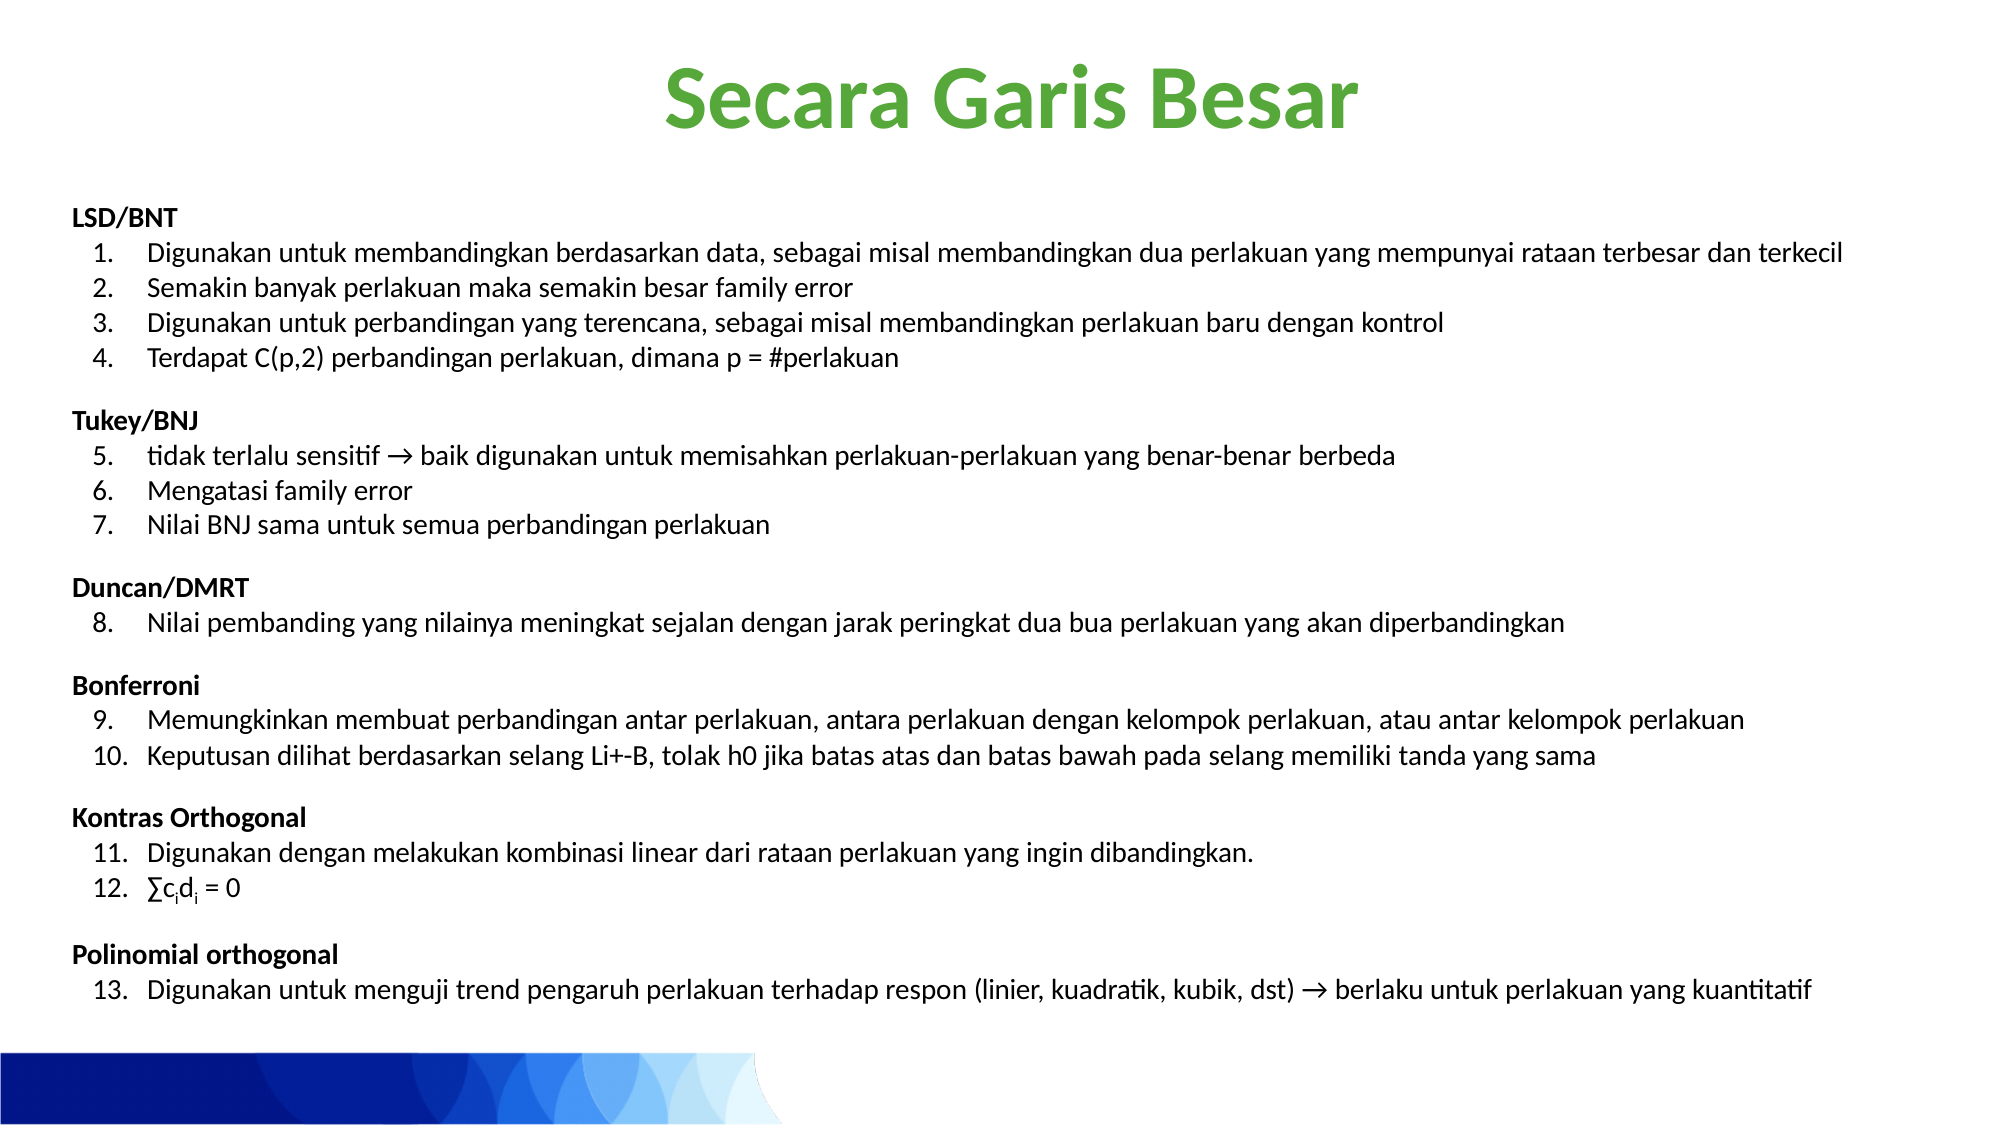

Secara Garis Besar
LSD/BNT
Digunakan untuk membandingkan berdasarkan data, sebagai misal membandingkan dua perlakuan yang mempunyai rataan terbesar dan terkecil
Semakin banyak perlakuan maka semakin besar family error
Digunakan untuk perbandingan yang terencana, sebagai misal membandingkan perlakuan baru dengan kontrol
Terdapat C(p,2) perbandingan perlakuan, dimana p = #perlakuan
Tukey/BNJ
tidak terlalu sensitif → baik digunakan untuk memisahkan perlakuan-perlakuan yang benar-benar berbeda
Mengatasi family error
Nilai BNJ sama untuk semua perbandingan perlakuan
Duncan/DMRT
Nilai pembanding yang nilainya meningkat sejalan dengan jarak peringkat dua bua perlakuan yang akan diperbandingkan
Bonferroni
Memungkinkan membuat perbandingan antar perlakuan, antara perlakuan dengan kelompok perlakuan, atau antar kelompok perlakuan
Keputusan dilihat berdasarkan selang Li+-B, tolak h0 jika batas atas dan batas bawah pada selang memiliki tanda yang sama
Kontras Orthogonal
Digunakan dengan melakukan kombinasi linear dari rataan perlakuan yang ingin dibandingkan.
∑cidi = 0
Polinomial orthogonal
Digunakan untuk menguji trend pengaruh perlakuan terhadap respon (linier, kuadratik, kubik, dst) → berlaku untuk perlakuan yang kuantitatif